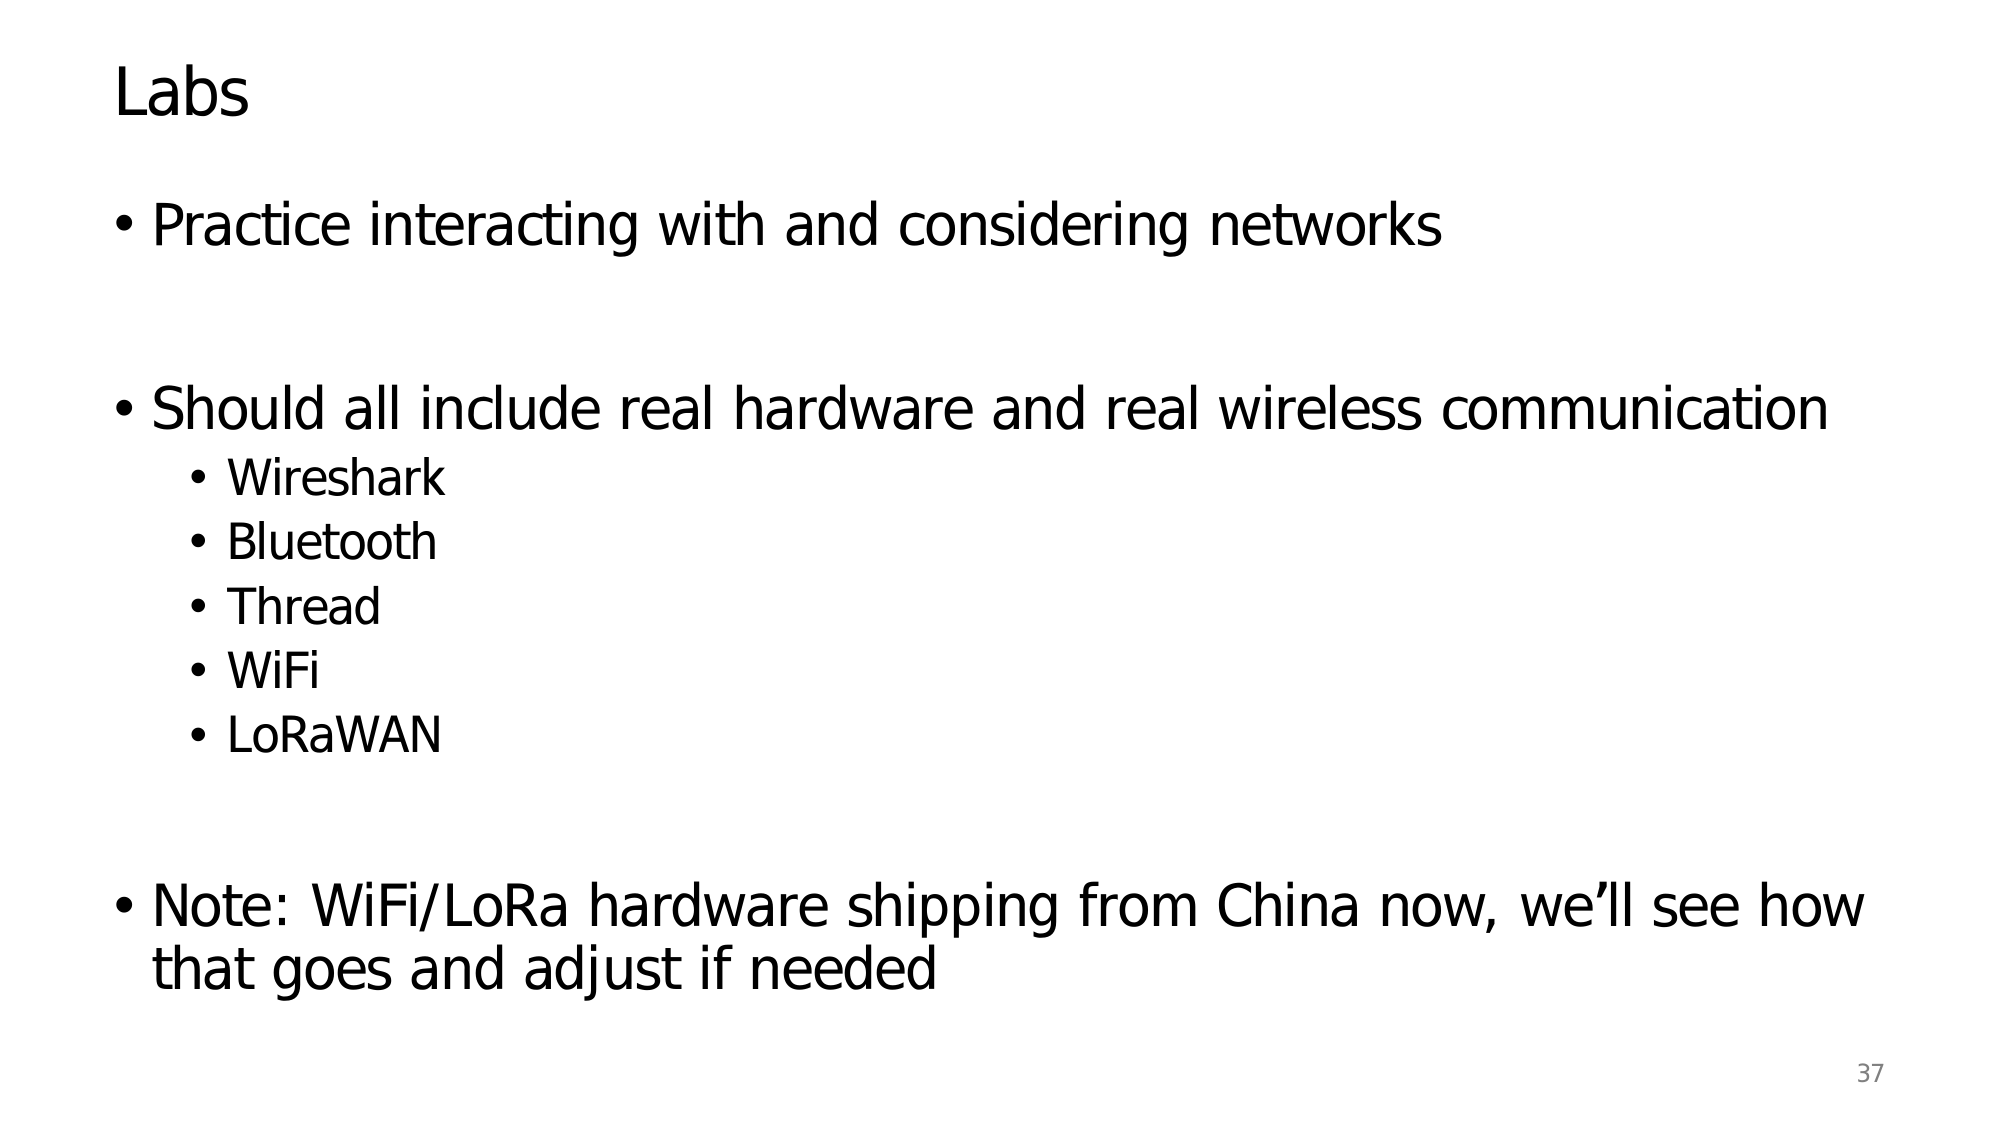

# Labs
Practice interacting with and considering networks

Should all include real hardware and real wireless communication
Wireshark
Bluetooth
Thread
WiFi
LoRaWAN

Note: WiFi/LoRa hardware shipping from China now, we’ll see how that goes and adjust if needed

37